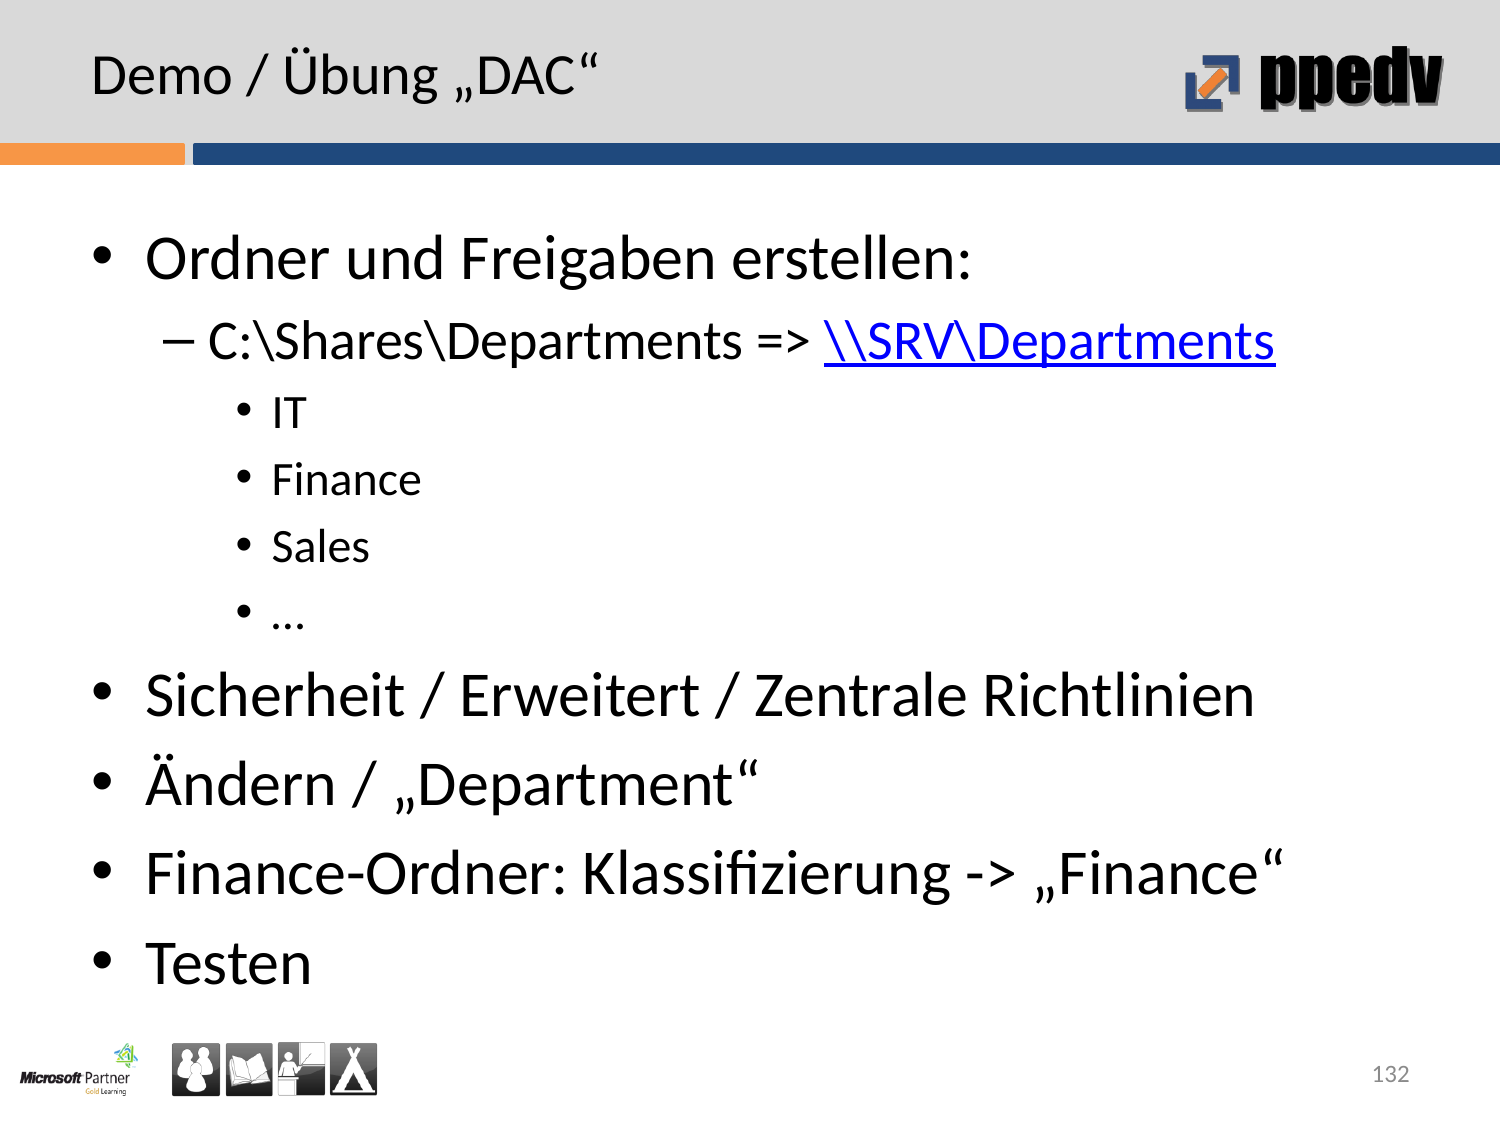

# Demo / Übung „DAC“
Ordner und Freigaben erstellen:
C:\Shares\Departments => \\SRV\Departments
IT
Finance
Sales
…
Sicherheit / Erweitert / Zentrale Richtlinien
Ändern / „Department“
Finance-Ordner: Klassifizierung -> „Finance“
Testen
132